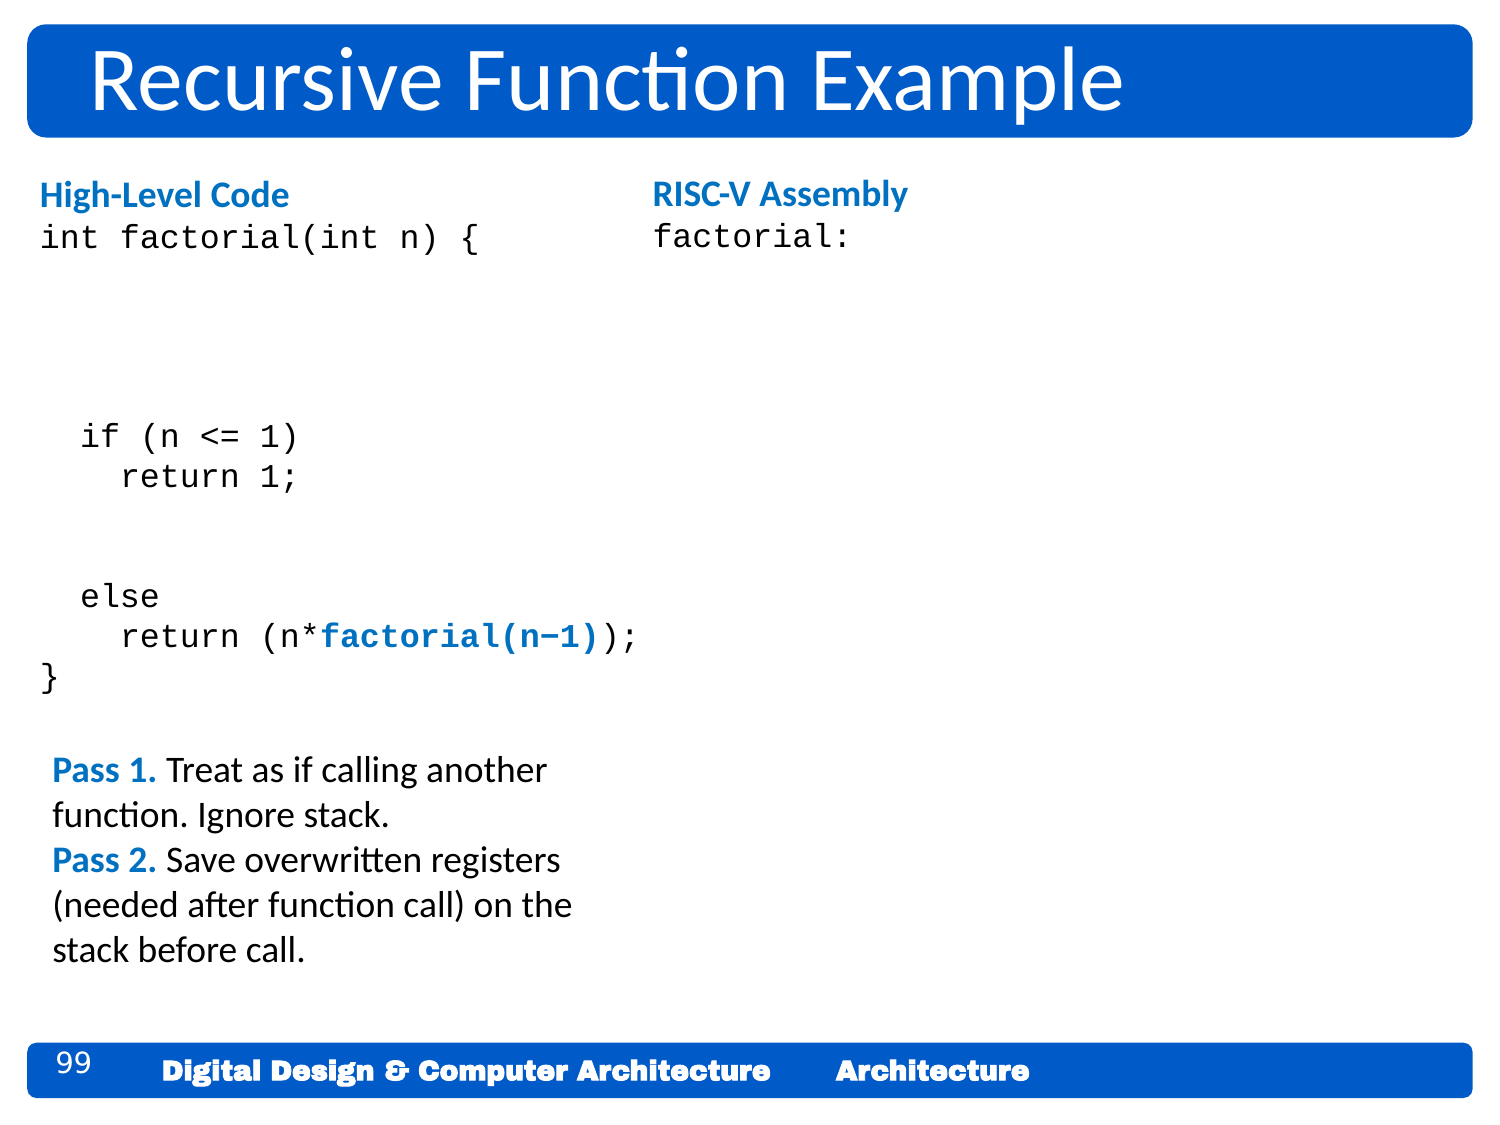

Recursive Function Example
RISC-V Assembly
factorial:

  addi t0, zero, 1  # temporary = 1
  bgt  a0, t0, else # if n>1, go to else
  addi a0, zero, 1  # otherwise, return 1

  jr   ra           # return
else:
  addi a0, a0, -1   # n = n − 1
  jal  factorial    # recursive call

  mul  a0, a0, a0   # a0=n*factorial(n−1)
  jr   ra           # return

High-Level Code
int factorial(int n) {

  if (n <= 1)
    return 1;

  else
    return (n*factorial(n−1));
}

return value: factorial(n-1)
n
Pass 1. Treat as if calling another function. Ignore stack.
Pass 2. Save overwritten registers (needed after function call) on the stack before call.
Problem: n (a0) was overwritten by function call!
Must save it (and ra) on stack before function call.
99